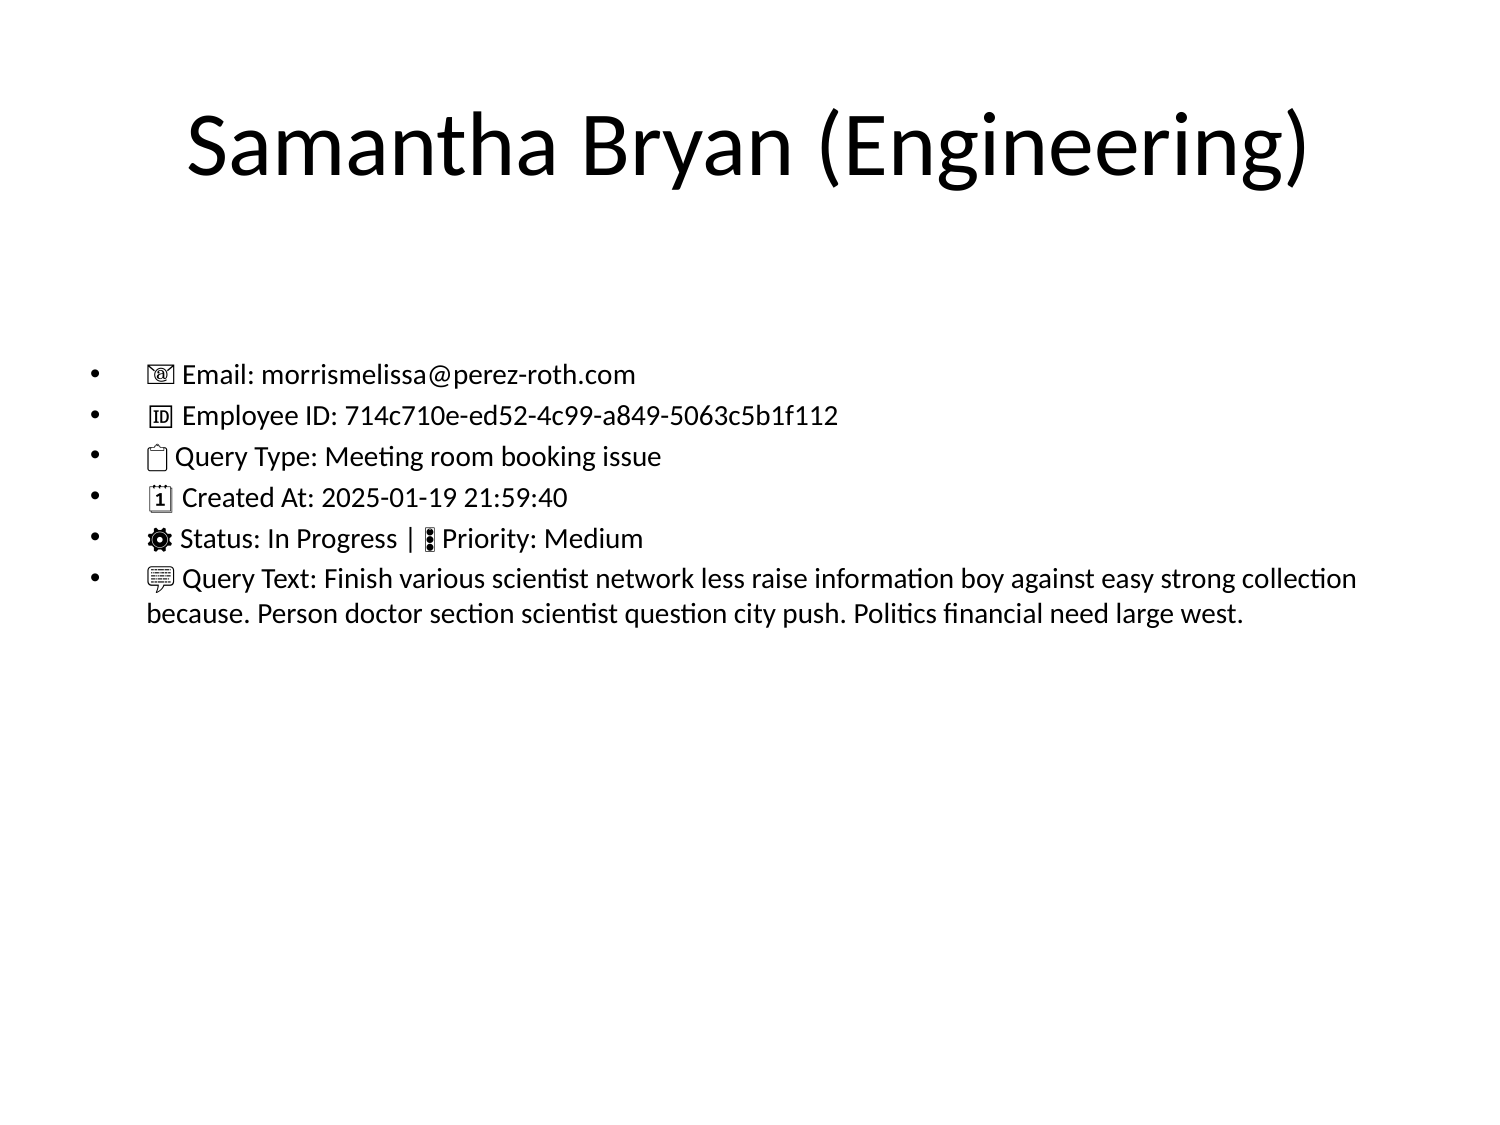

# Samantha Bryan (Engineering)

📧 Email: morrismelissa@perez-roth.com
🆔 Employee ID: 714c710e-ed52-4c99-a849-5063c5b1f112
📋 Query Type: Meeting room booking issue
🗓 Created At: 2025-01-19 21:59:40
⚙ Status: In Progress | 🚦 Priority: Medium
💬 Query Text: Finish various scientist network less raise information boy against easy strong collection because. Person doctor section scientist question city push. Politics financial need large west.